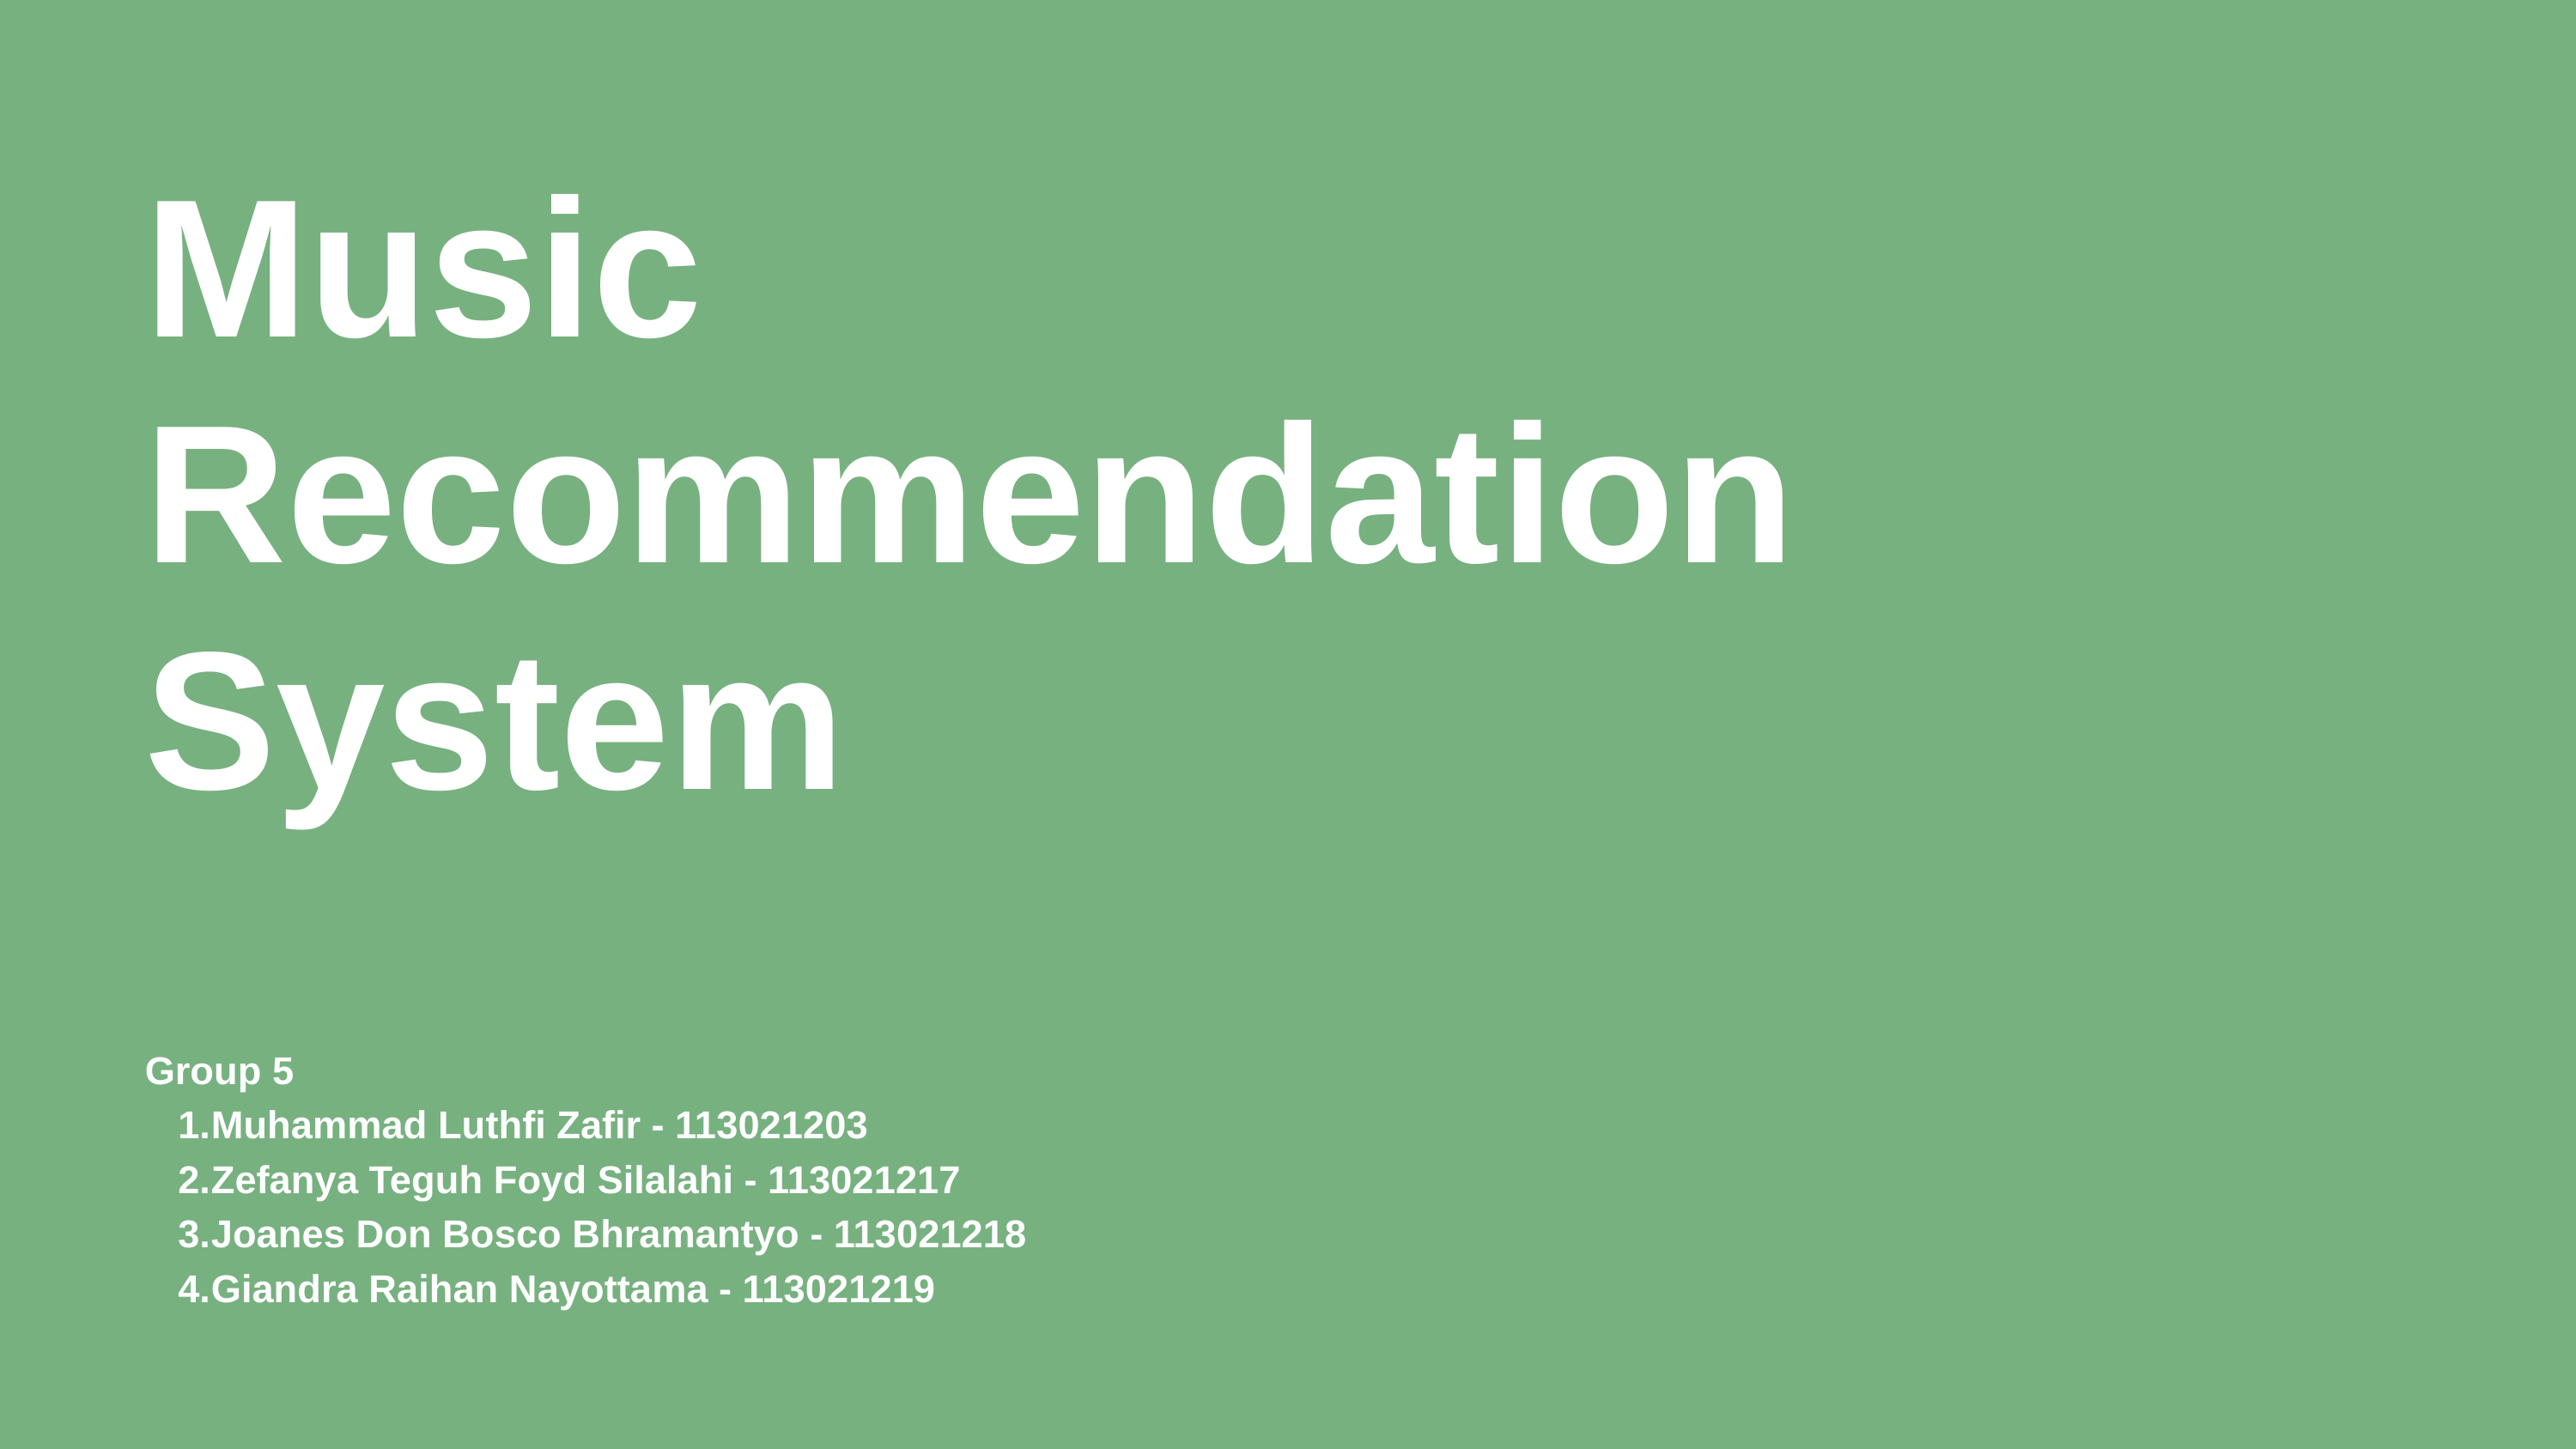

Music Recommendation System

Group 5
Muhammad Luthfi Zafir - 113021203
Zefanya Teguh Foyd Silalahi - 113021217
Joanes Don Bosco Bhramantyo - 113021218
Giandra Raihan Nayottama - 113021219